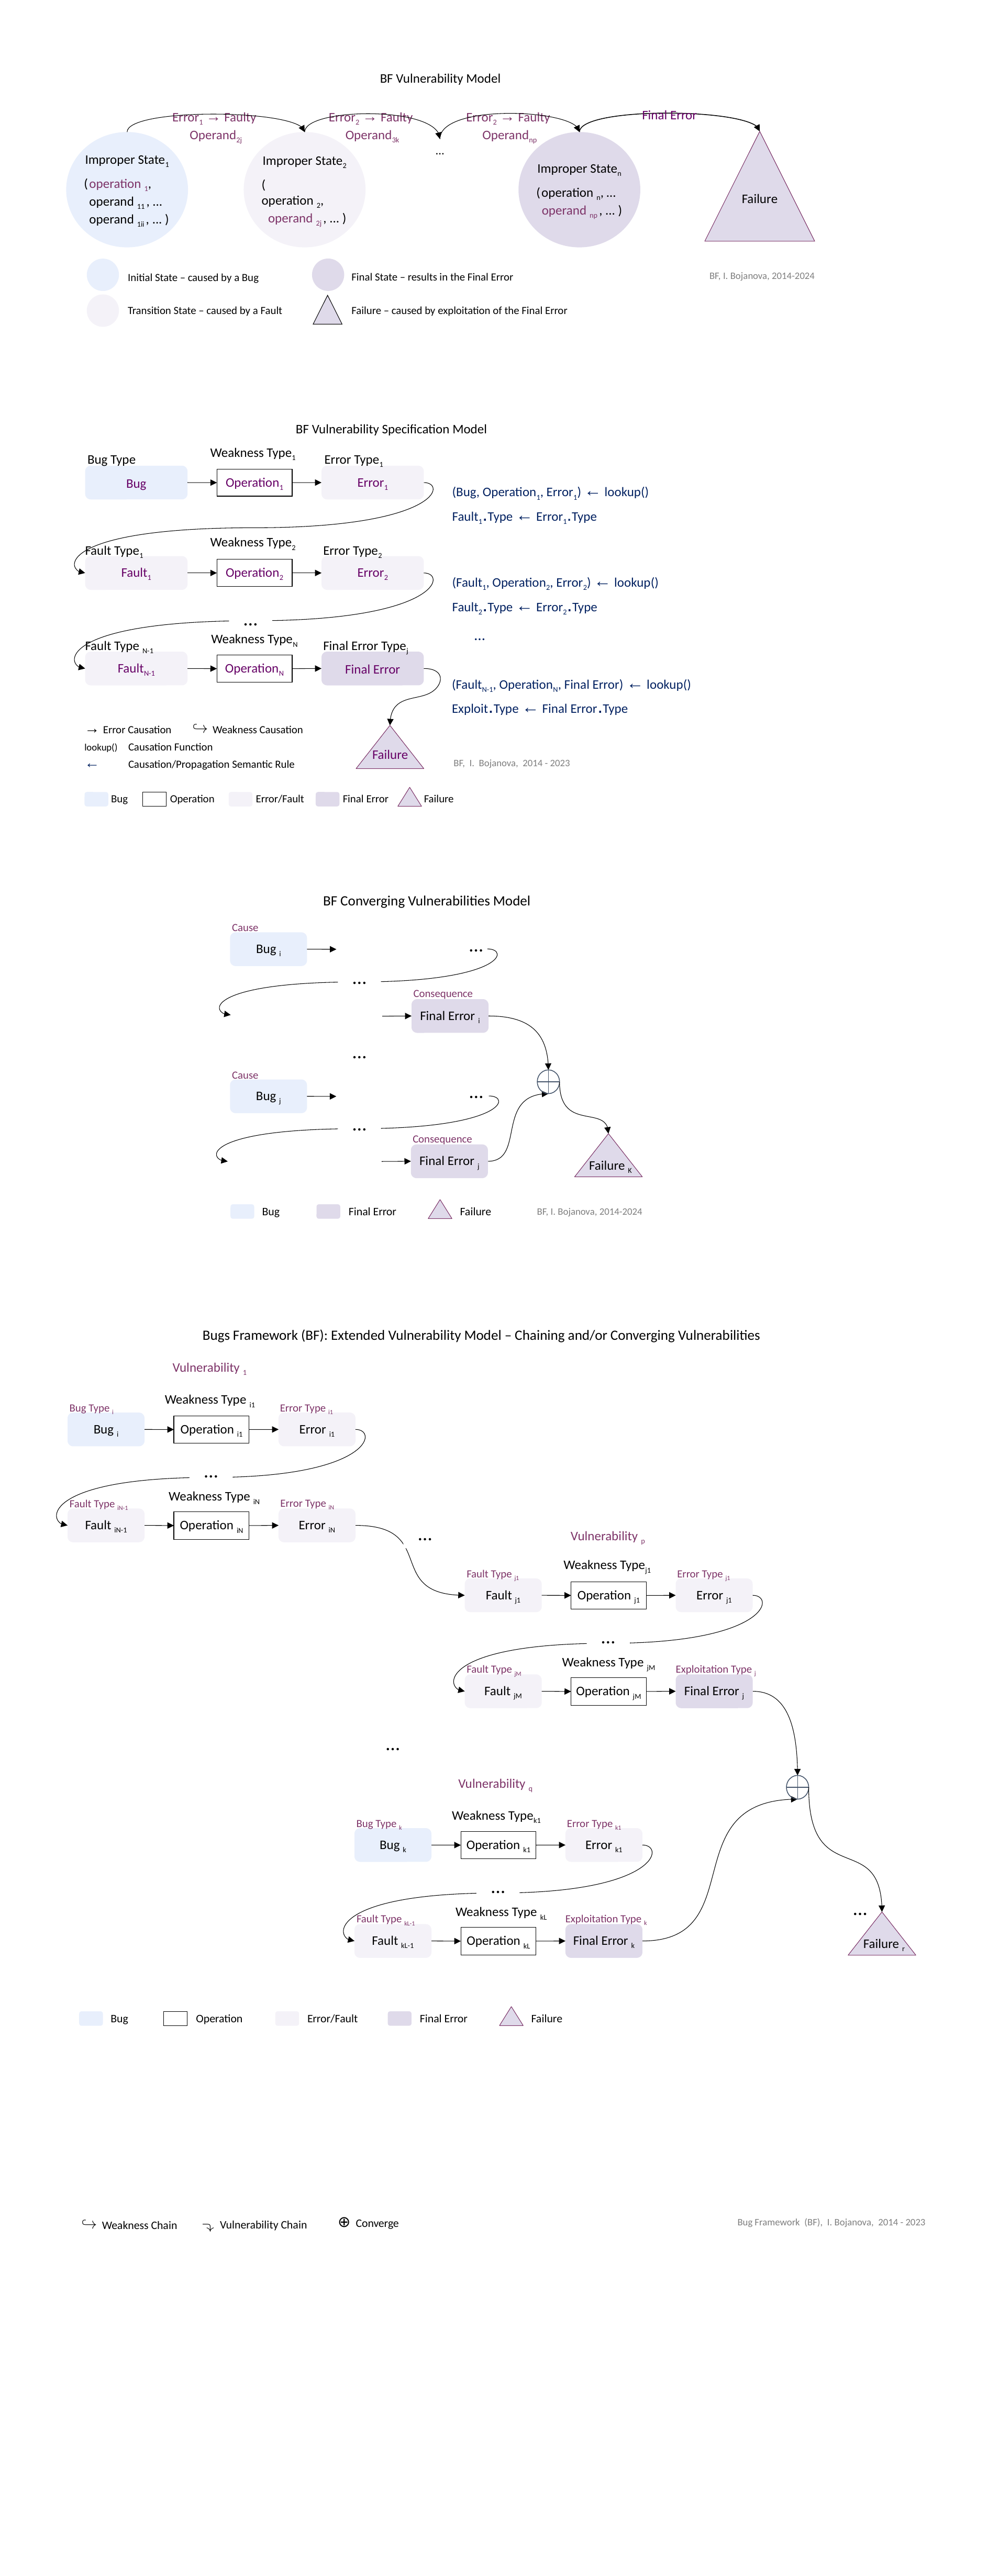

BF Vulnerability Model
Error2 → Faulty
Operand3k
Error2 → Faulty
Operandnp
Error1 → Faulty
Operand2j
Final Error
Failure
Improper State1
(	operation 1,
	operand 11 , ...
	operand 1ii , ... )
Improper State2
(	operation 2,
	operand 2j , ... )
Improper Staten
(	operation n, …
	operand np , ... )
…

BF, I. Bojanova, 2014-2024
Final State – results in the Final Error
Initial State – caused by a Bug

Failure – caused by exploitation of the Final Error
Transition State – caused by a Fault
BF Vulnerability Specification Model
Weakness Type1
Bug Type
Error Type1
Bug
Error1
Operation1
(Bug, Operation1, Error1) ← lookup()
Fault1.Type ← Error1.Type
Weakness Type2
Fault Type1
Error Type2
Fault1
Error2
Operation2
(Fault1, Operation2, Error2) ← lookup()
Fault2.Type ← Error2.Type
…
Weakness TypeN
…
Fault Type N-1
Final Error Typej

FaultN-1
Final Error
OperationN
(FaultN-1, OperationN, Final Error) ← lookup()
Exploit.Type ← Final Error.Type
→ Error Causation	↪  Weakness Causation
lookup()	Causation Function
←  	Causation/Propagation Semantic Rule

Failure

BF,  I.  Bojanova,  2014 - 2023

Bug
Operation
Error/Fault
Final Error
Failure

BF Converging Vulnerabilities Model
Cause

Bug i
…
…
Consequence

Final Error i
…
Cause

Bug j
…
…
Consequence

Final Error j

Failure K

Bug
Final Error
Failure
BF, I. Bojanova, 2014-2024

Bugs Framework (BF): Extended Vulnerability Model – Chaining and/or Converging Vulnerabilities
Vulnerability 1
Weakness Type i1
Bug Type i
Error Type i1
Bug i
Error i1
Operation i1
…
Weakness Type iN
Error Type iN
Fault Type iN-1
Fault iN-1
Error iN
Operation iN
Vulnerability p
…
Weakness Typej1
Fault Type j1
Error Type j1
Fault j1
Error j1
Operation j1
…
Weakness Type jM
Exploitation Type j

Fault Type jM
Fault jM
Final Error j
Operation jM
…
Vulnerability q

Weakness Typek1
Bug Type k
Error Type k1

Bug k
Error k1
Operation k1
…
Weakness Type kL
…
Exploitation Type k

Fault Type kL-1

Fault kL-1
Final Error k
Operation kL
Failure r

Bug
Operation
Error/Fault
Final Error
Failure

⊕  Converge
⤵  Vulnerability Chain
↪  Weakness Chain
Bug Framework  (BF),  I. Bojanova,  2014 - 2023